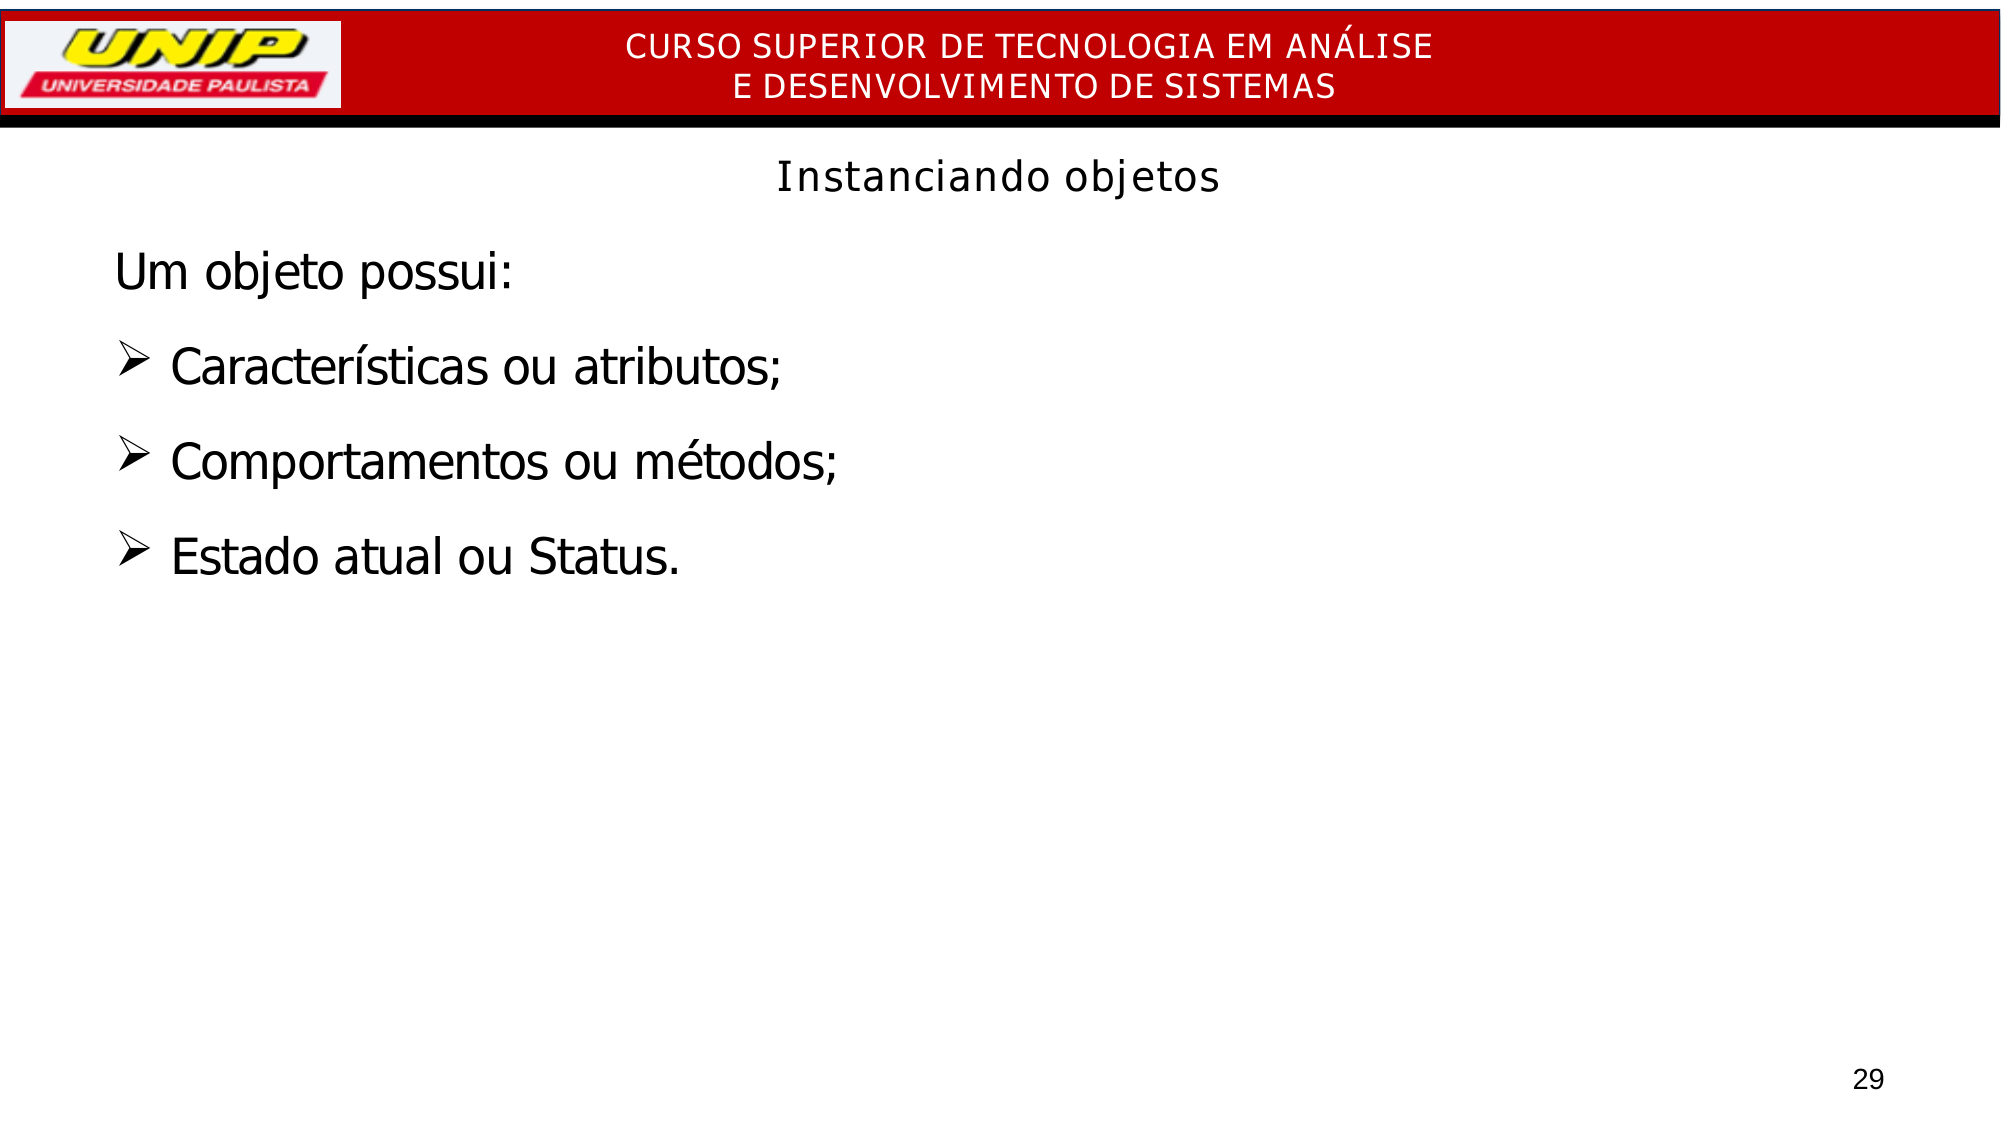

# Instanciando objetos
Um objeto possui:
Características ou atributos;
Comportamentos ou métodos;
Estado atual ou Status.
29